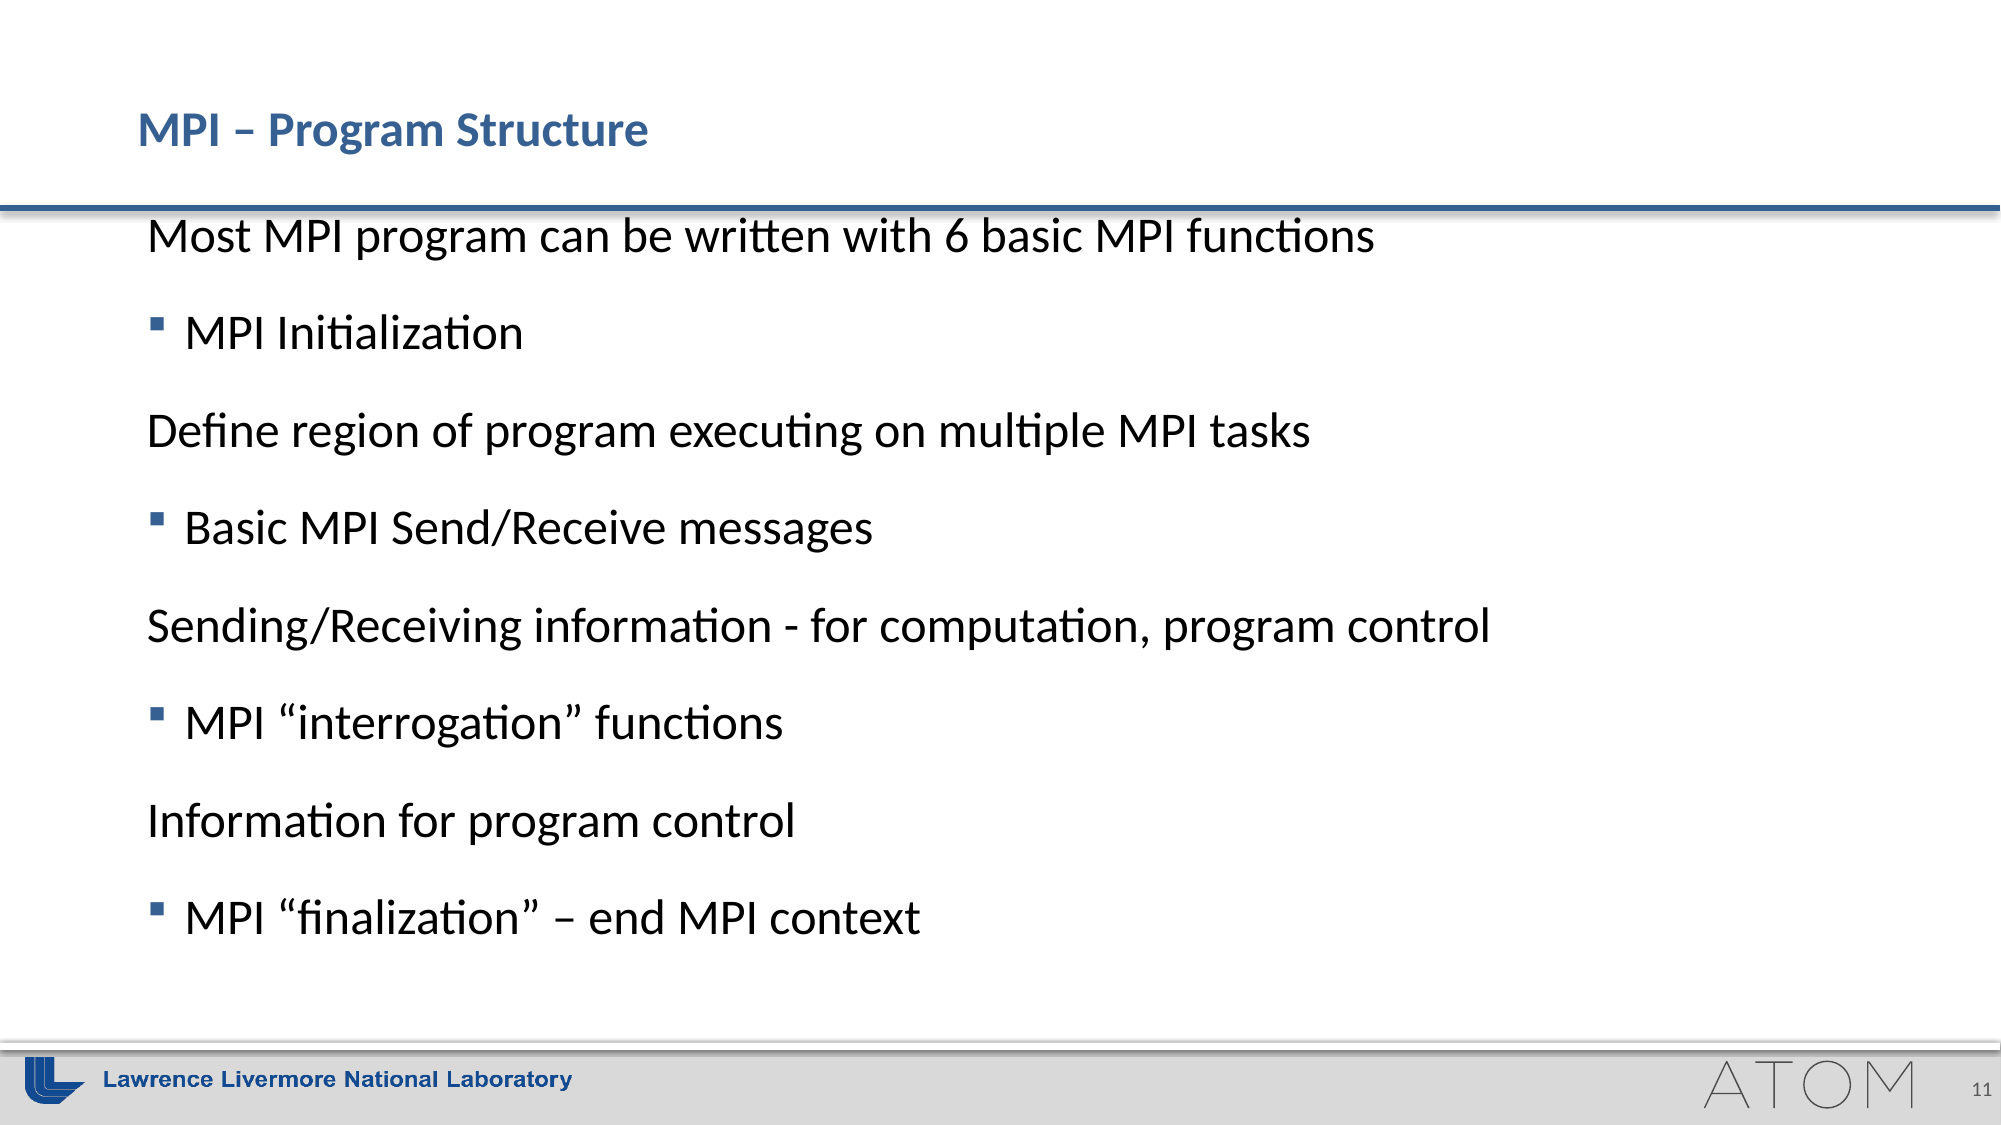

# MPI – Program Structure
Most MPI program can be written with 6 basic MPI functions
MPI Initialization
Define region of program executing on multiple MPI tasks
Basic MPI Send/Receive messages
Sending/Receiving information - for computation, program control
MPI “interrogation” functions
Information for program control
MPI “finalization” – end MPI context